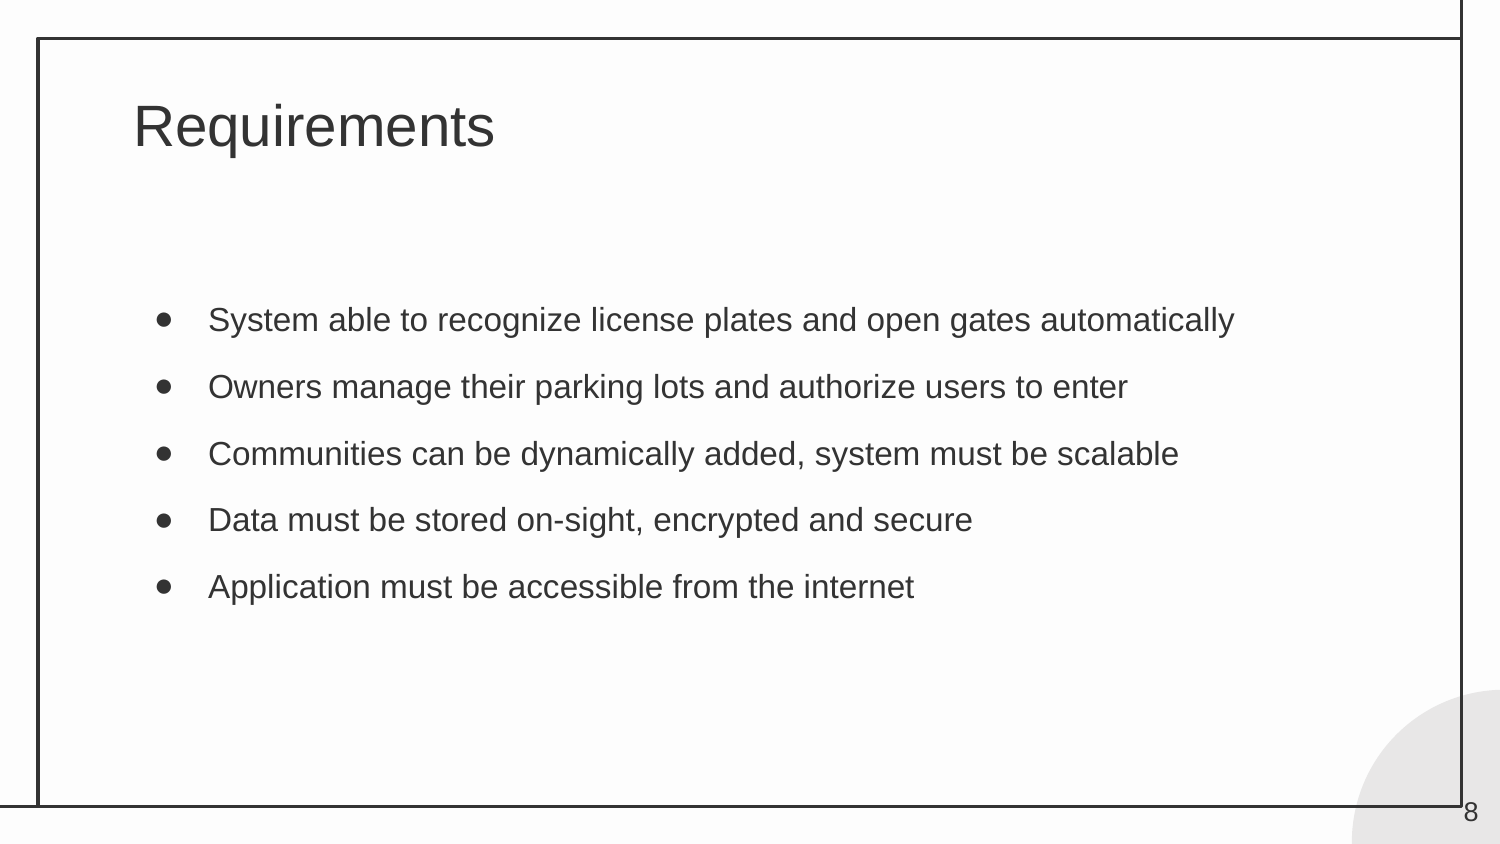

# Requirements
System able to recognize license plates and open gates automatically
Owners manage their parking lots and authorize users to enter
Communities can be dynamically added, system must be scalable
Data must be stored on-sight, encrypted and secure
Application must be accessible from the internet
8